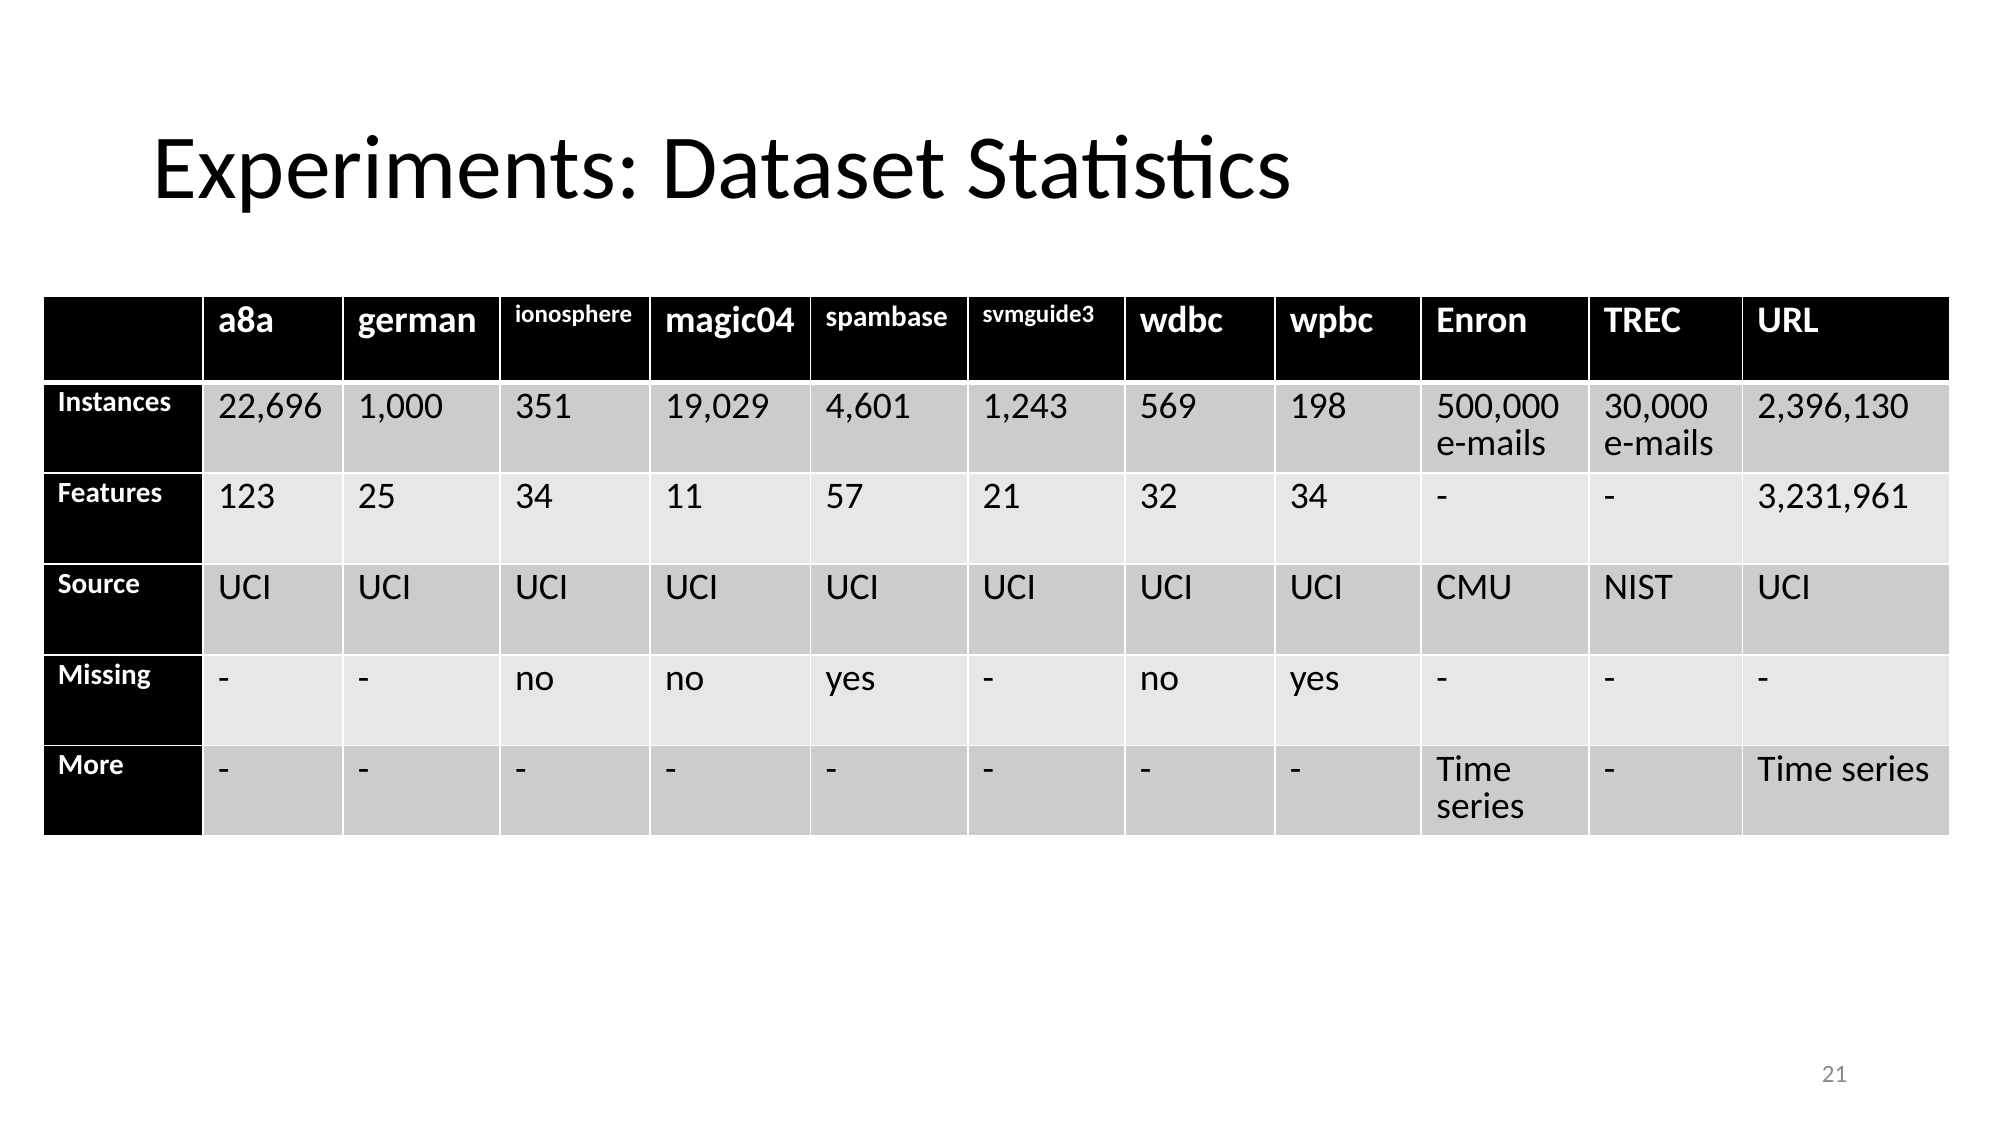

# Experiments: Dataset Statistics
|  | a8a | german | ionosphere | magic04 | spambase | svmguide3 | wdbc | wpbc | Enron | TREC | URL |
| --- | --- | --- | --- | --- | --- | --- | --- | --- | --- | --- | --- |
| Instances | 22,696 | 1,000 | 351 | 19,029 | 4,601 | 1,243 | 569 | 198 | 500,000 e-mails | 30,000 e-mails | 2,396,130 |
| Features | 123 | 25 | 34 | 11 | 57 | 21 | 32 | 34 | - | - | 3,231,961 |
| Source | UCI | UCI | UCI | UCI | UCI | UCI | UCI | UCI | CMU | NIST | UCI |
| Missing | - | - | no | no | yes | - | no | yes | - | - | - |
| More | - | - | - | - | - | - | - | - | Time series | - | Time series |

21